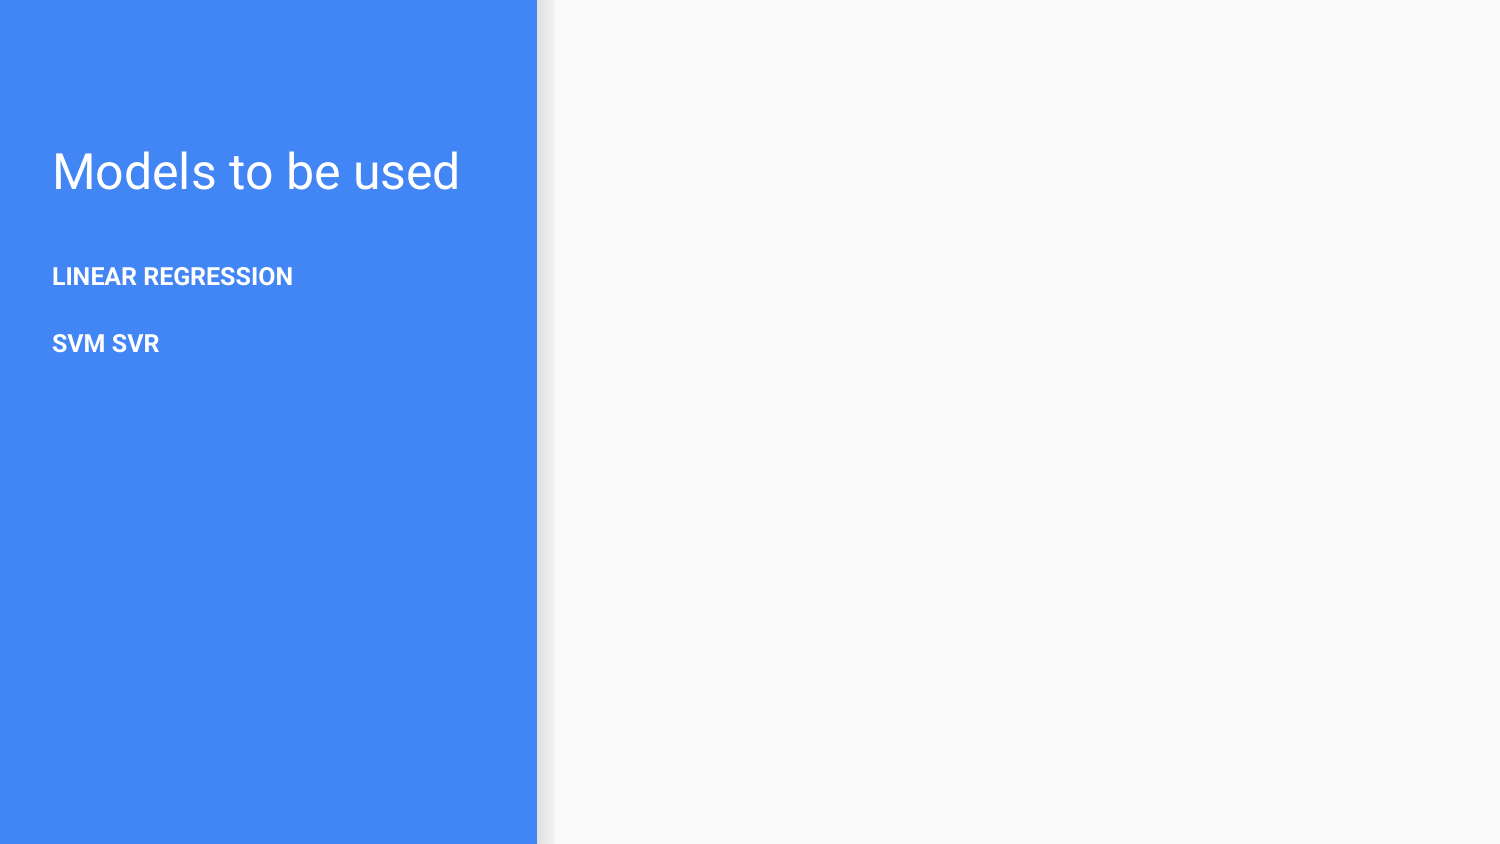

# Models to be used
LINEAR REGRESSION
SVM SVR